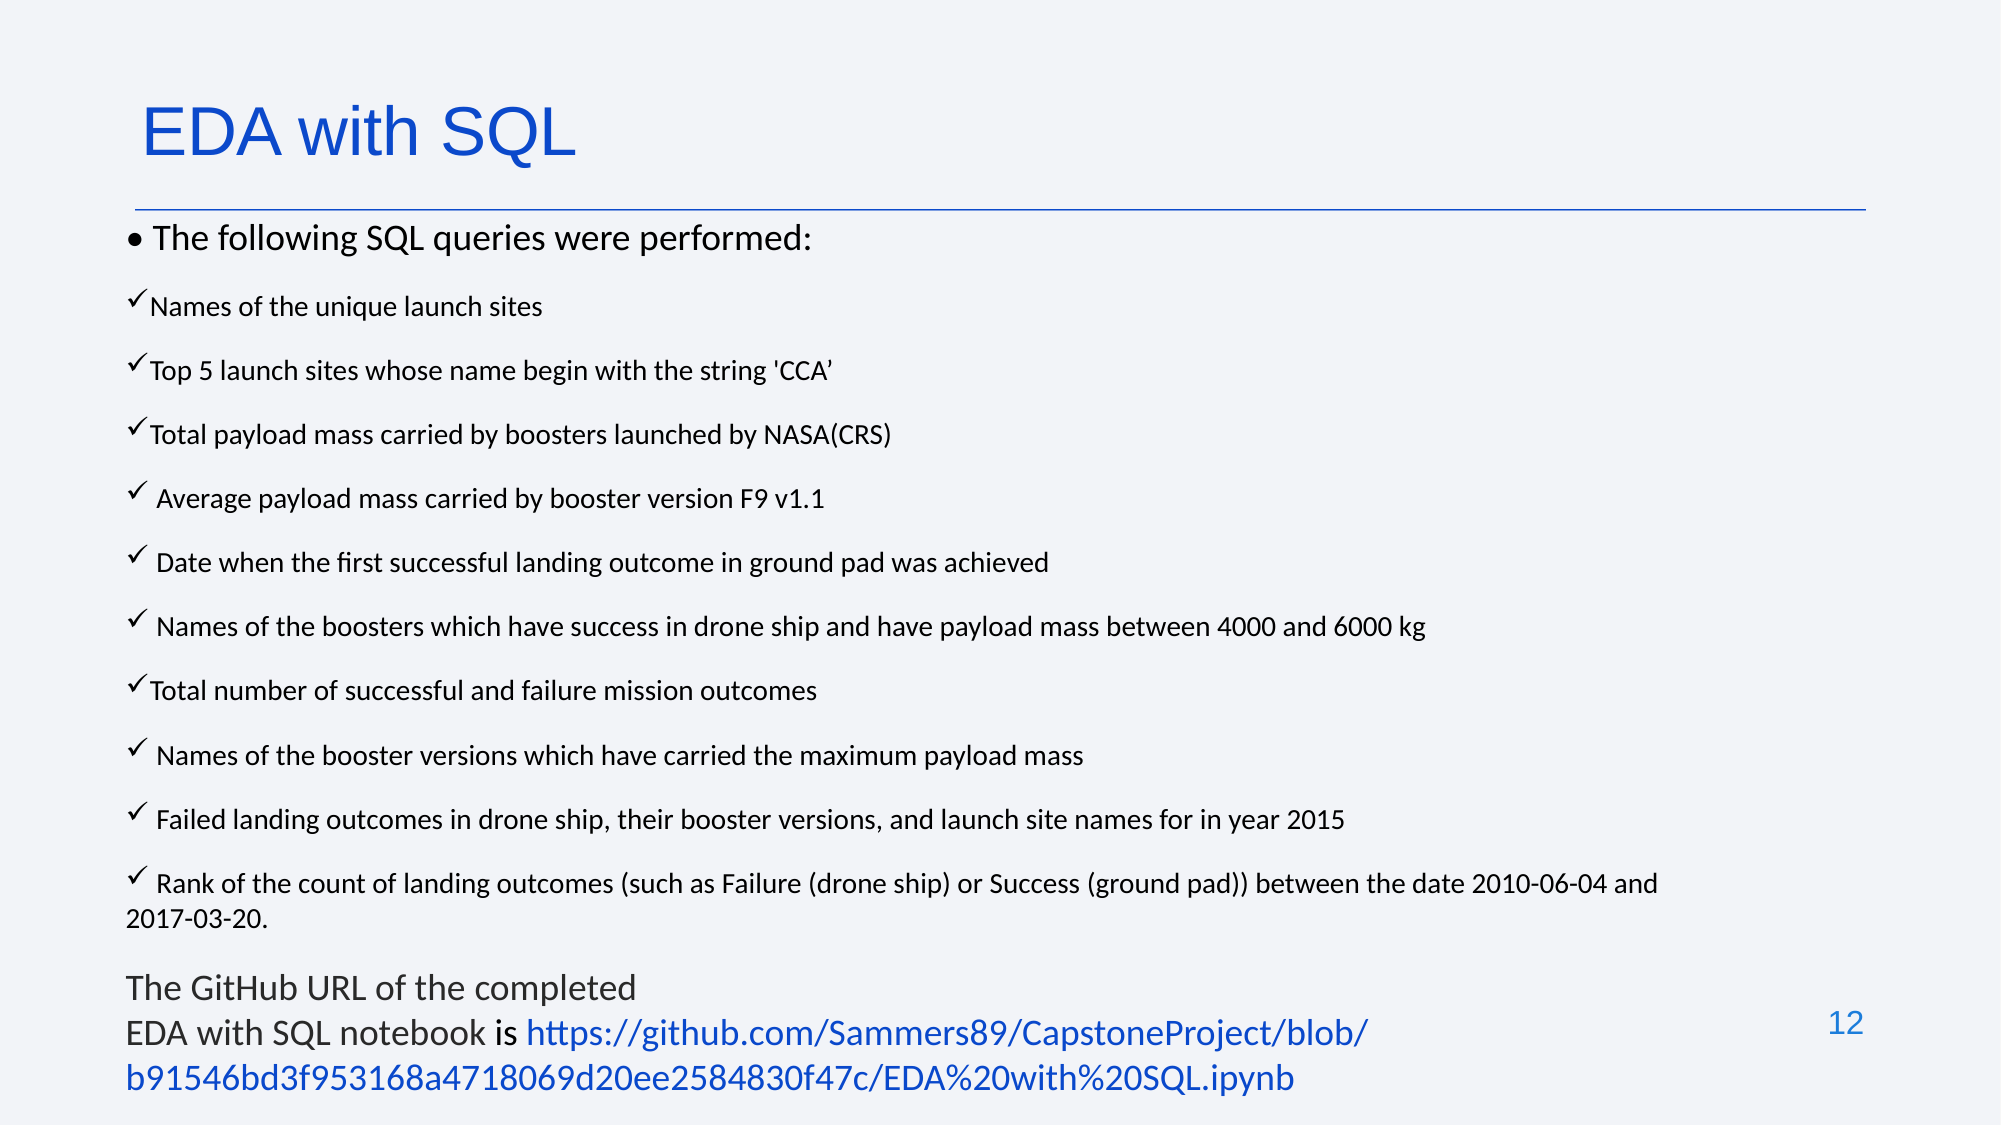

EDA with SQL
• The following SQL queries were performed:
Names of the unique launch sites
Top 5 launch sites whose name begin with the string 'CCA’
Total payload mass carried by boosters launched by NASA(CRS)
 Average payload mass carried by booster version F9 v1.1
 Date when the first successful landing outcome in ground pad was achieved
 Names of the boosters which have success in drone ship and have payload mass between 4000 and 6000 kg
Total number of successful and failure mission outcomes
 Names of the booster versions which have carried the maximum payload mass
 Failed landing outcomes in drone ship, their booster versions, and launch site names for in year 2015
 Rank of the count of landing outcomes (such as Failure (drone ship) or Success (ground pad)) between the date 2010-06-04 and 2017-03-20.
The GitHub URL of the completed EDA with SQL notebook is https://github.com/Sammers89/CapstoneProject/blob/b91546bd3f953168a4718069d20ee2584830f47c/EDA%20with%20SQL.ipynb

12